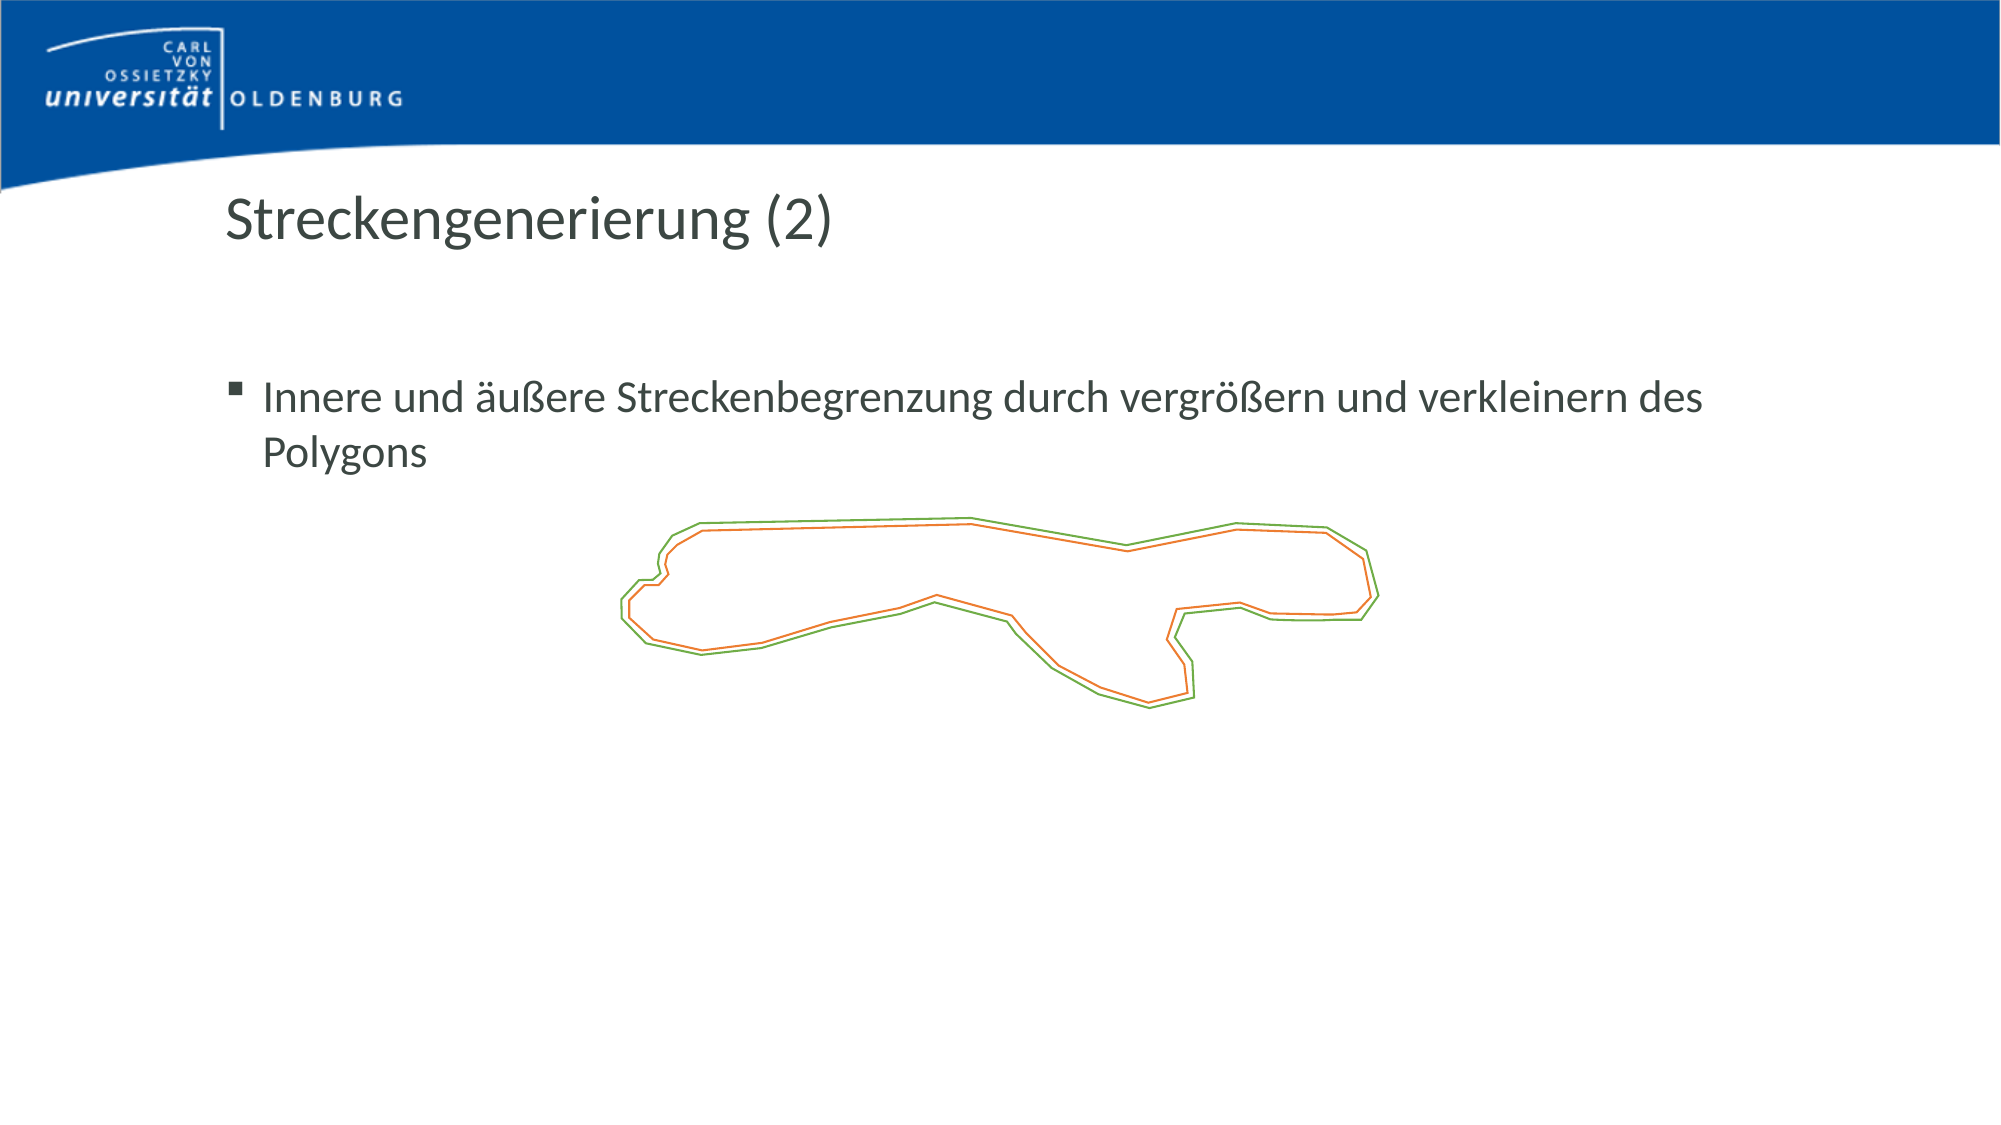

# Streckengenerierung (2)
Innere und äußere Streckenbegrenzung durch vergrößern und verkleinern des Polygons

Bachelorarbeit von Eike Stein - Gutachter: Dr. Marco Grawunder, Cornelius Ludmann
19